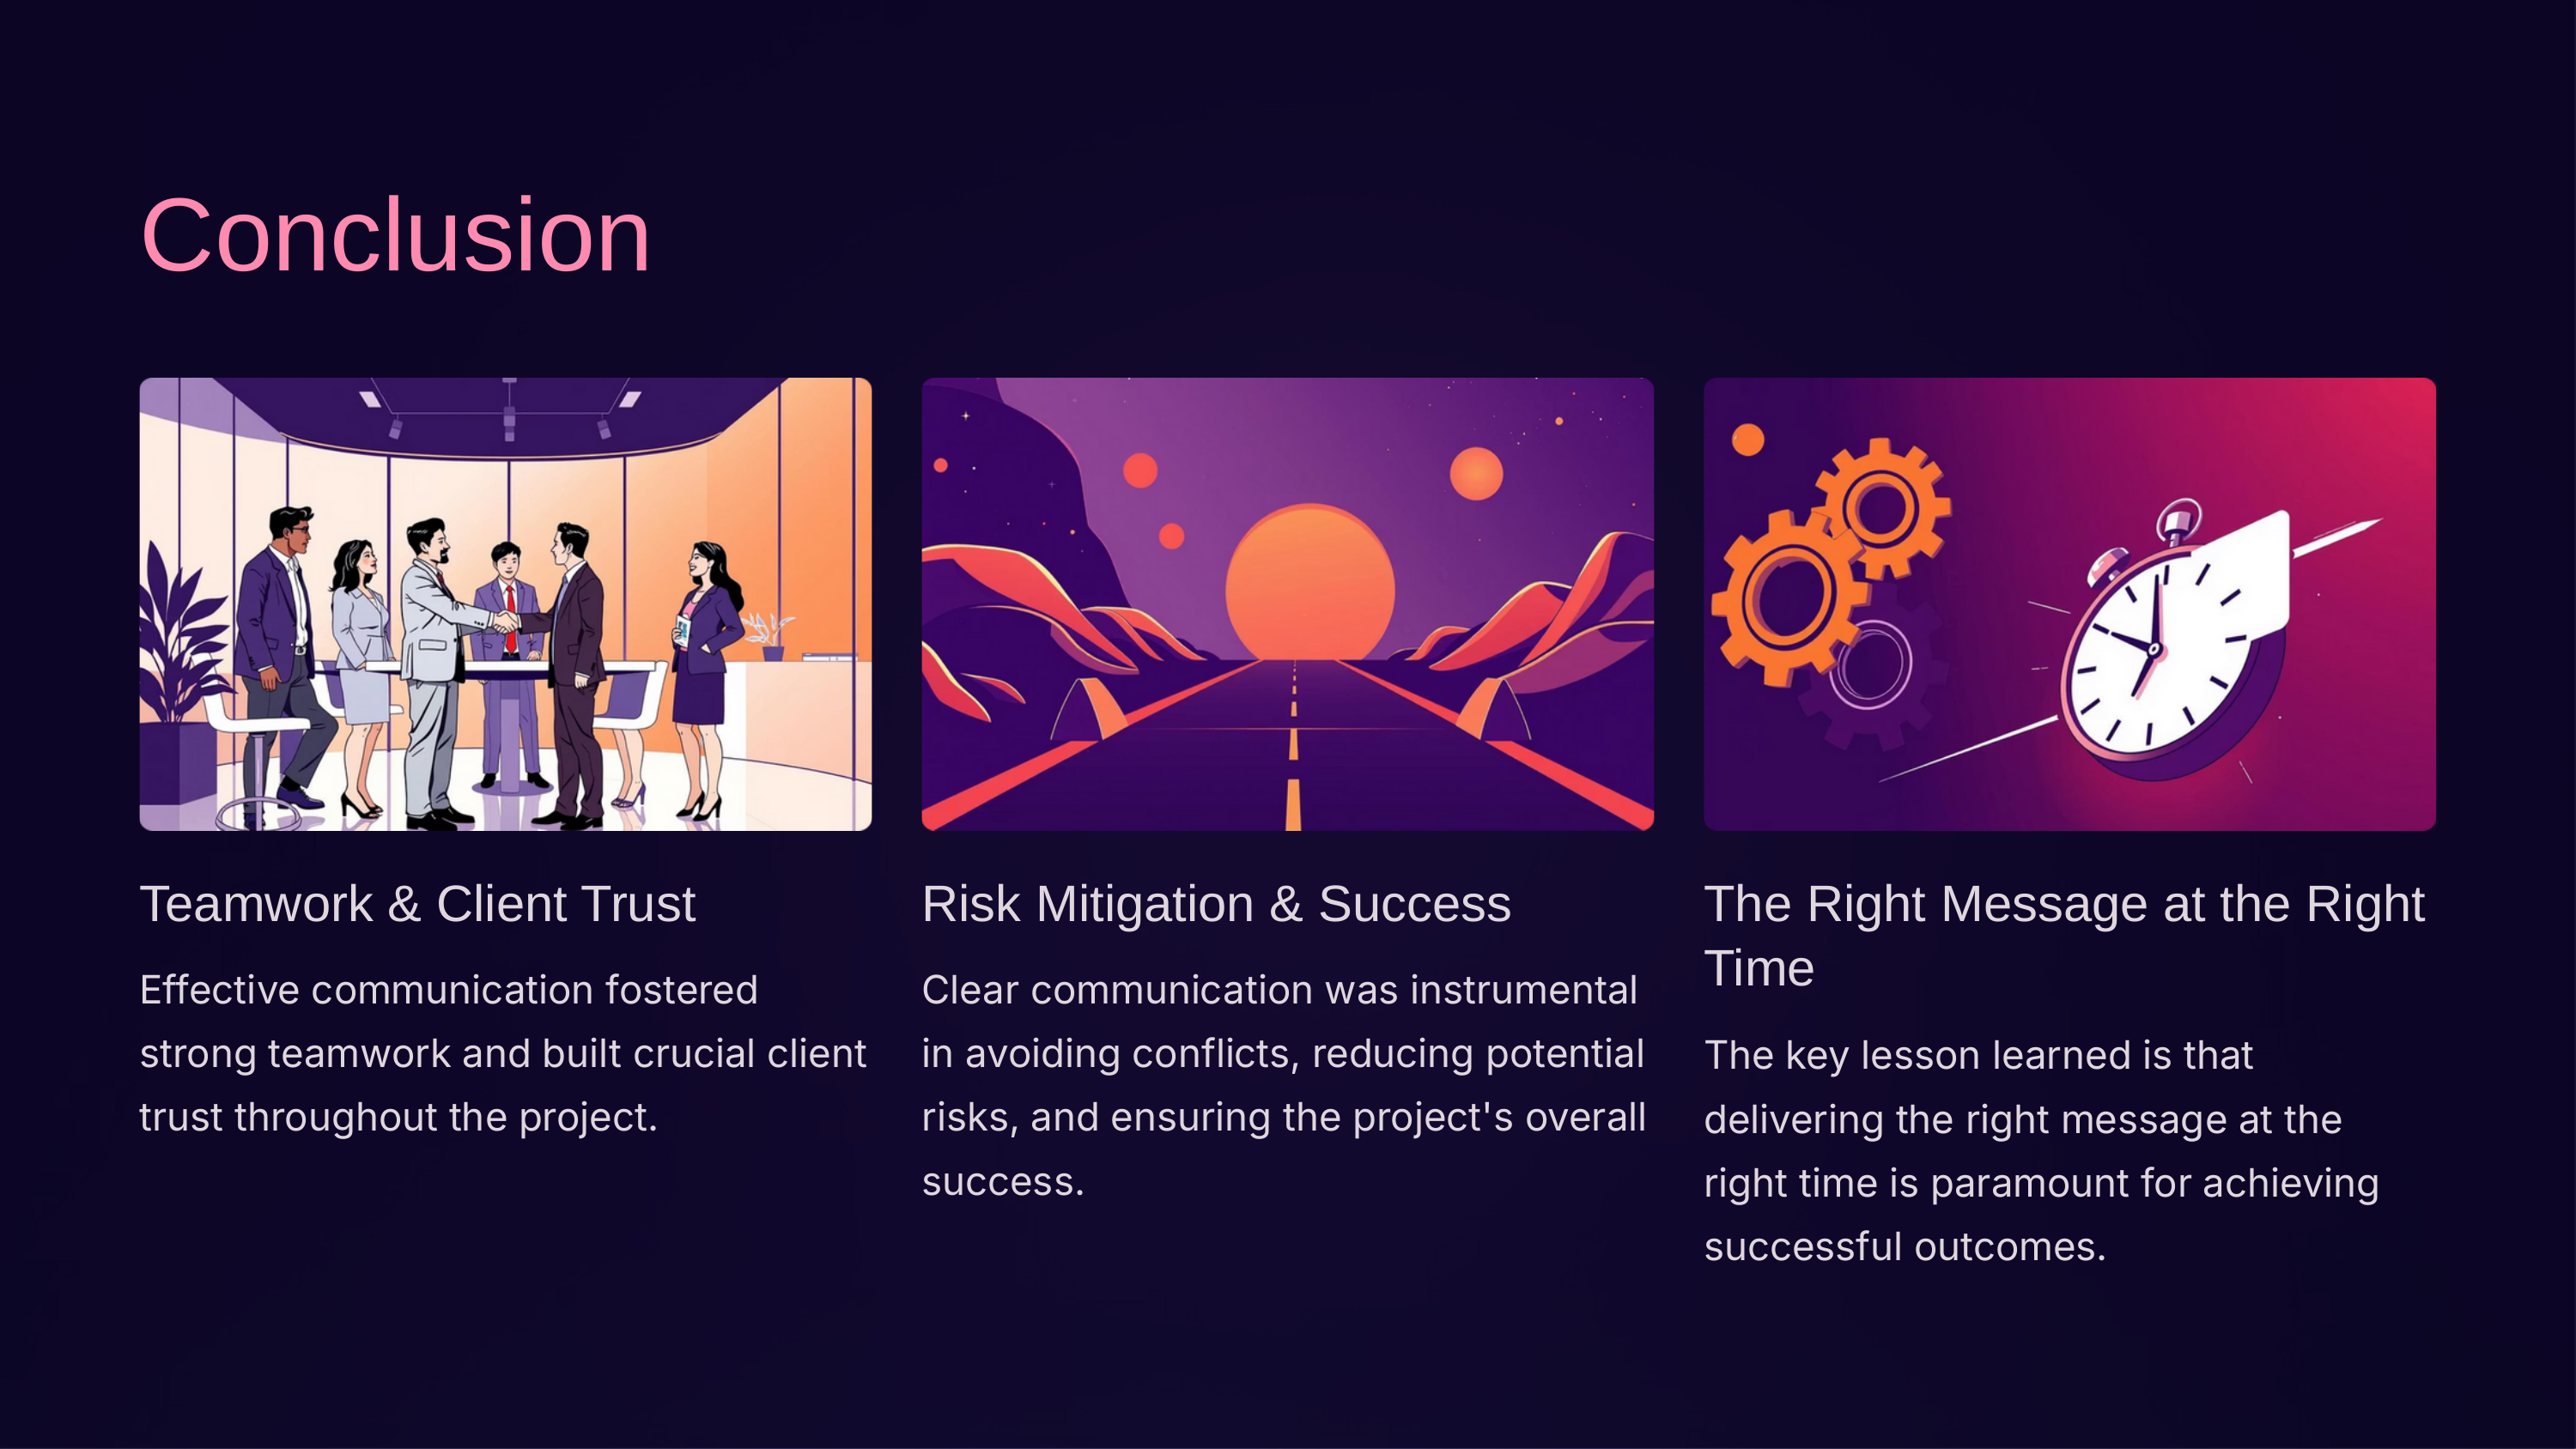

Conclusion

Teamwork & Client Trust
Risk Mitigation & Success
The Right Message at the Right Time
Effective communication fostered strong teamwork and built crucial client trust throughout the project.
Clear communication was instrumental in avoiding conflicts, reducing potential risks, and ensuring the project's overall success.
The key lesson learned is that delivering the right message at the right time is paramount for achieving successful outcomes.